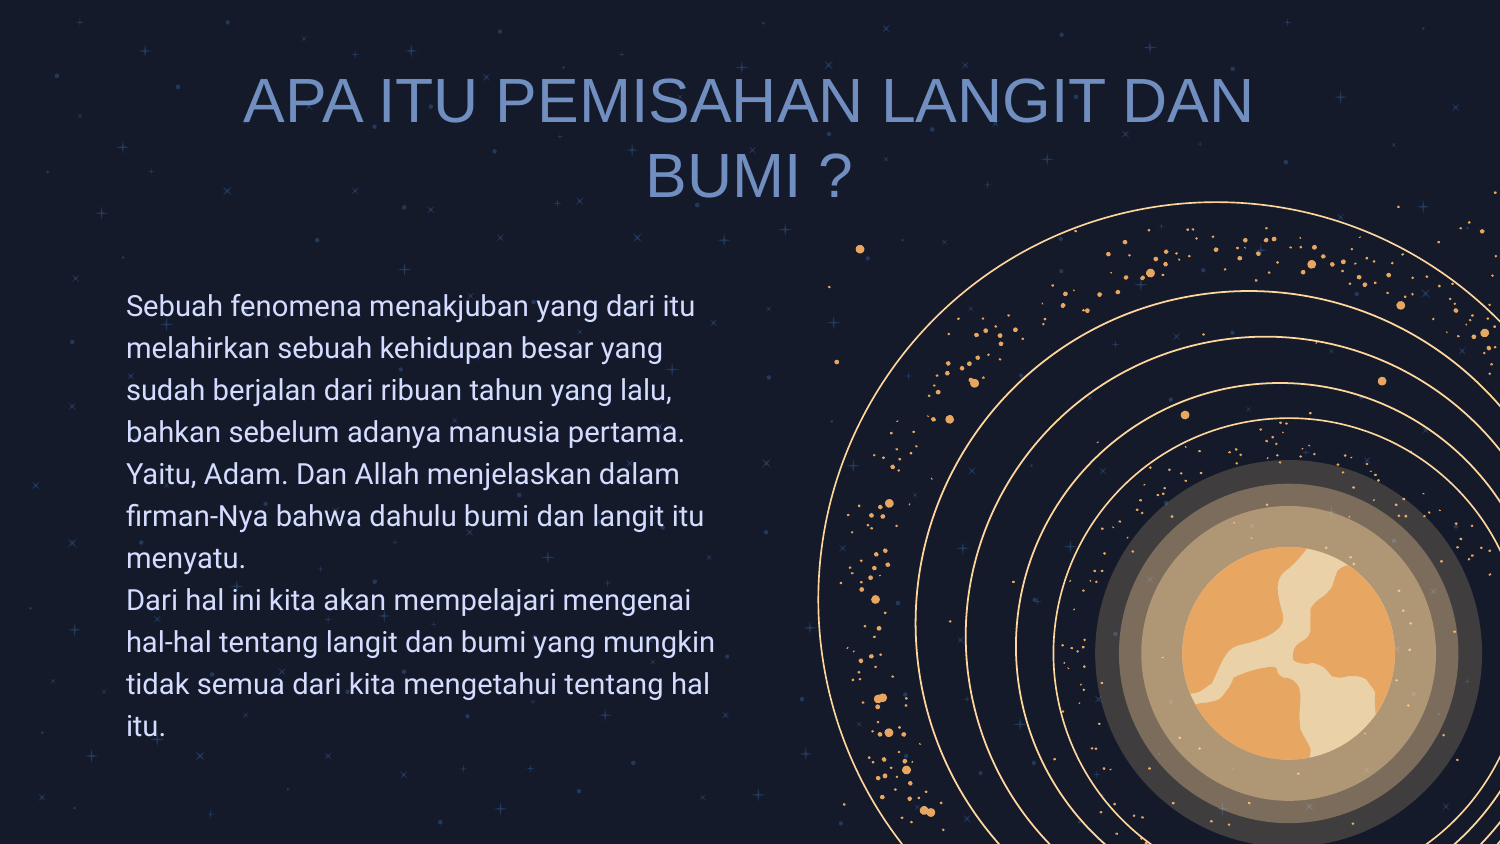

# APA ITU PEMISAHAN LANGIT DAN BUMI ?
Sebuah fenomena menakjuban yang dari itu melahirkan sebuah kehidupan besar yang sudah berjalan dari ribuan tahun yang lalu, bahkan sebelum adanya manusia pertama. Yaitu, Adam. Dan Allah menjelaskan dalam firman-Nya bahwa dahulu bumi dan langit itu menyatu.
Dari hal ini kita akan mempelajari mengenai hal-hal tentang langit dan bumi yang mungkin tidak semua dari kita mengetahui tentang hal itu.